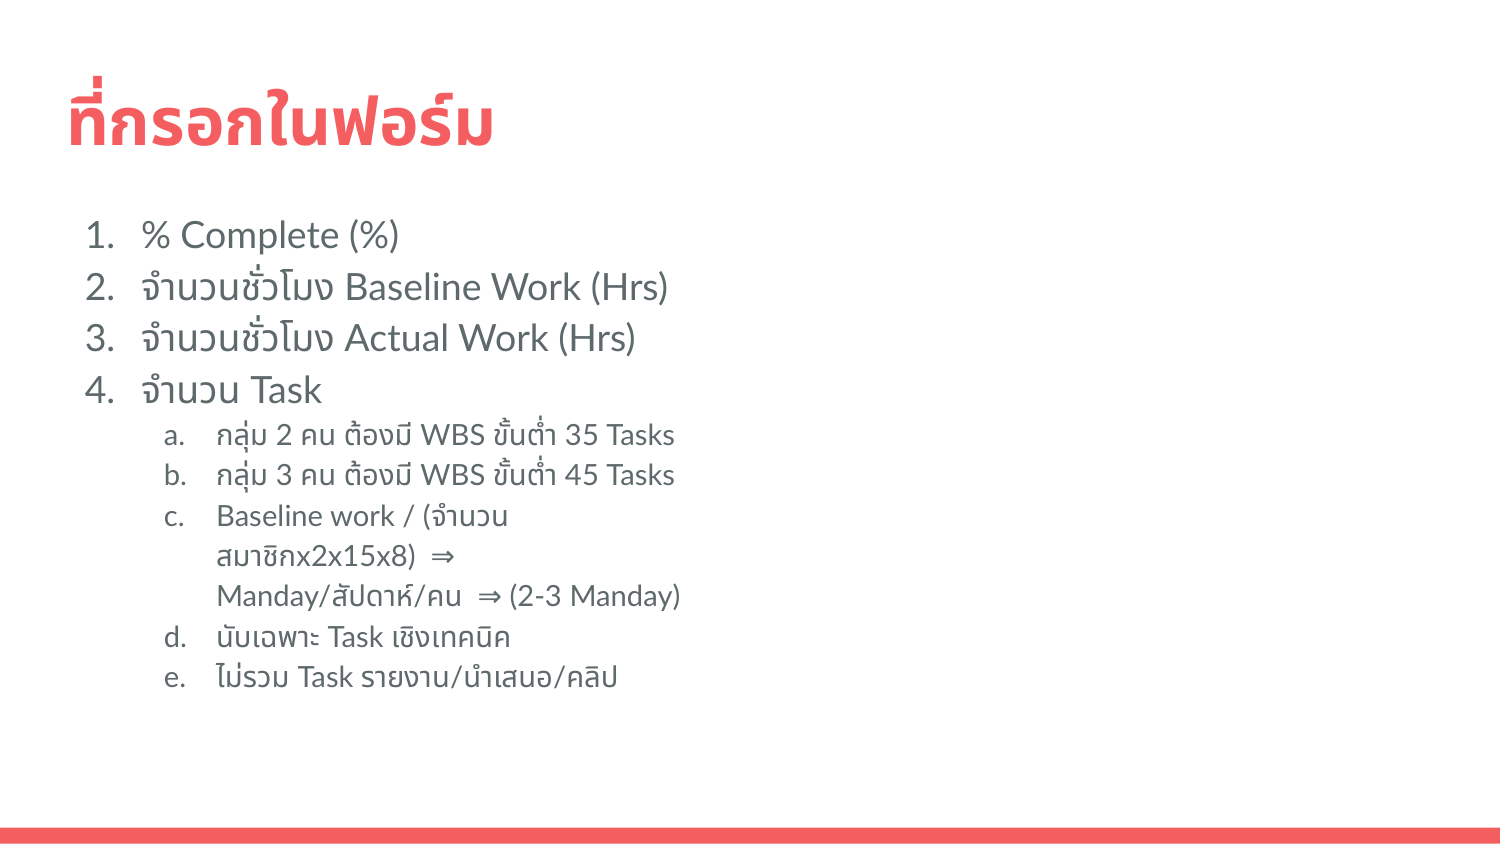

# ที่กรอกในฟอร์ม
% Complete (%)
จำนวนชั่วโมง Baseline Work (Hrs)
จำนวนชั่วโมง Actual Work (Hrs)
จำนวน Task
กลุ่ม 2 คน ต้องมี WBS ขั้นต่ำ 35 Tasks
กลุ่ม 3 คน ต้องมี WBS ขั้นต่ำ 45 Tasks
Baseline work / (จำนวนสมาชิกx2x15x8)  ⇒ Manday/สัปดาห์/คน  ⇒ (2-3 Manday)
นับเฉพาะ Task เชิงเทคนิค
ไม่รวม Task รายงาน/นำเสนอ/คลิป